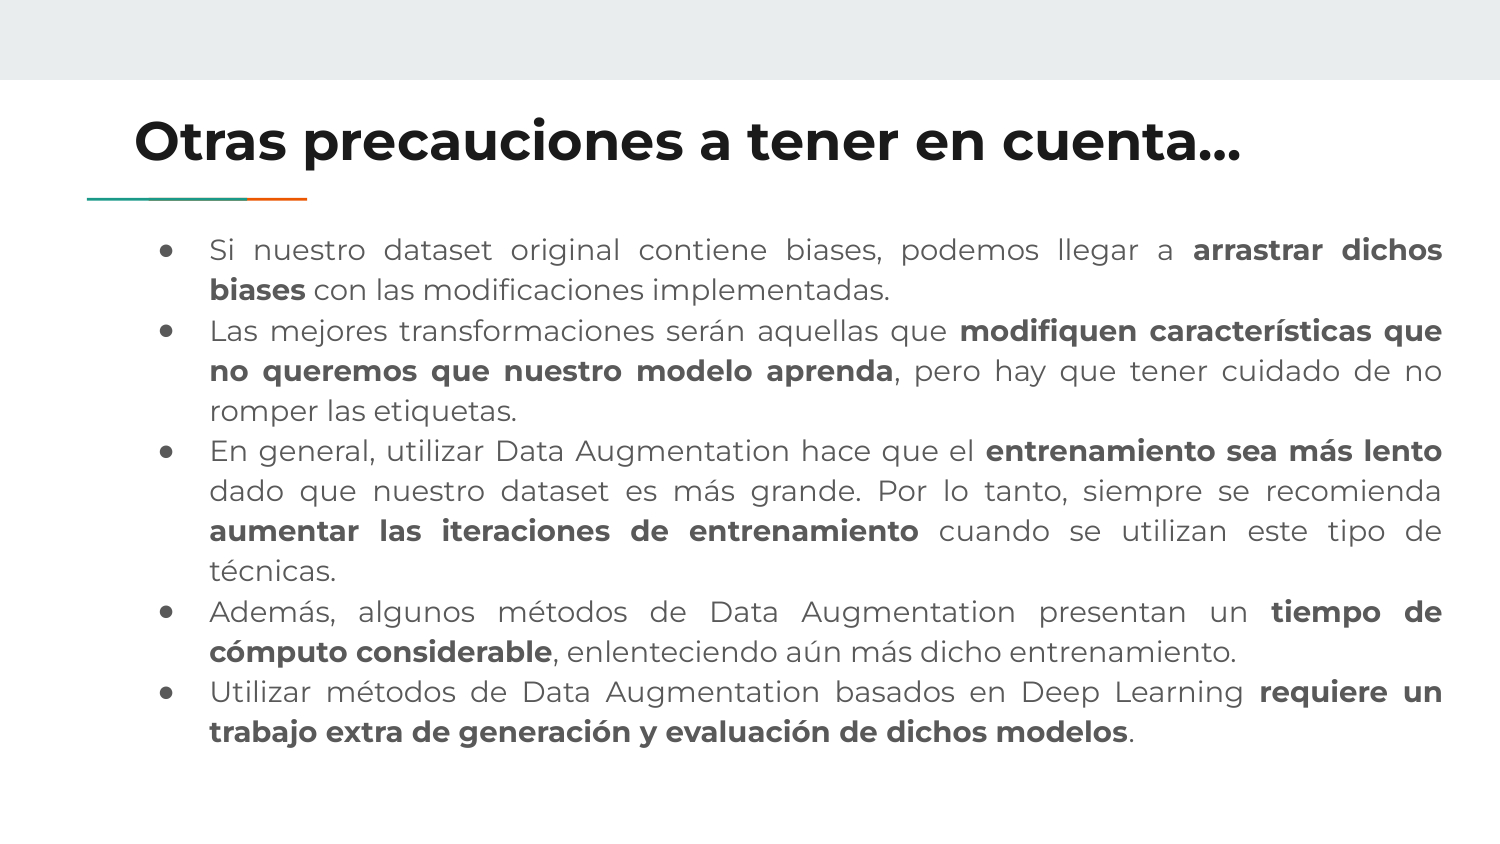

# Otras precauciones a tener en cuenta…
Si nuestro dataset original contiene biases, podemos llegar a arrastrar dichos biases con las modificaciones implementadas.
Las mejores transformaciones serán aquellas que modifiquen características que no queremos que nuestro modelo aprenda, pero hay que tener cuidado de no romper las etiquetas.
En general, utilizar Data Augmentation hace que el entrenamiento sea más lento dado que nuestro dataset es más grande. Por lo tanto, siempre se recomienda aumentar las iteraciones de entrenamiento cuando se utilizan este tipo de técnicas.
Además, algunos métodos de Data Augmentation presentan un tiempo de cómputo considerable, enlenteciendo aún más dicho entrenamiento.
Utilizar métodos de Data Augmentation basados en Deep Learning requiere un trabajo extra de generación y evaluación de dichos modelos.